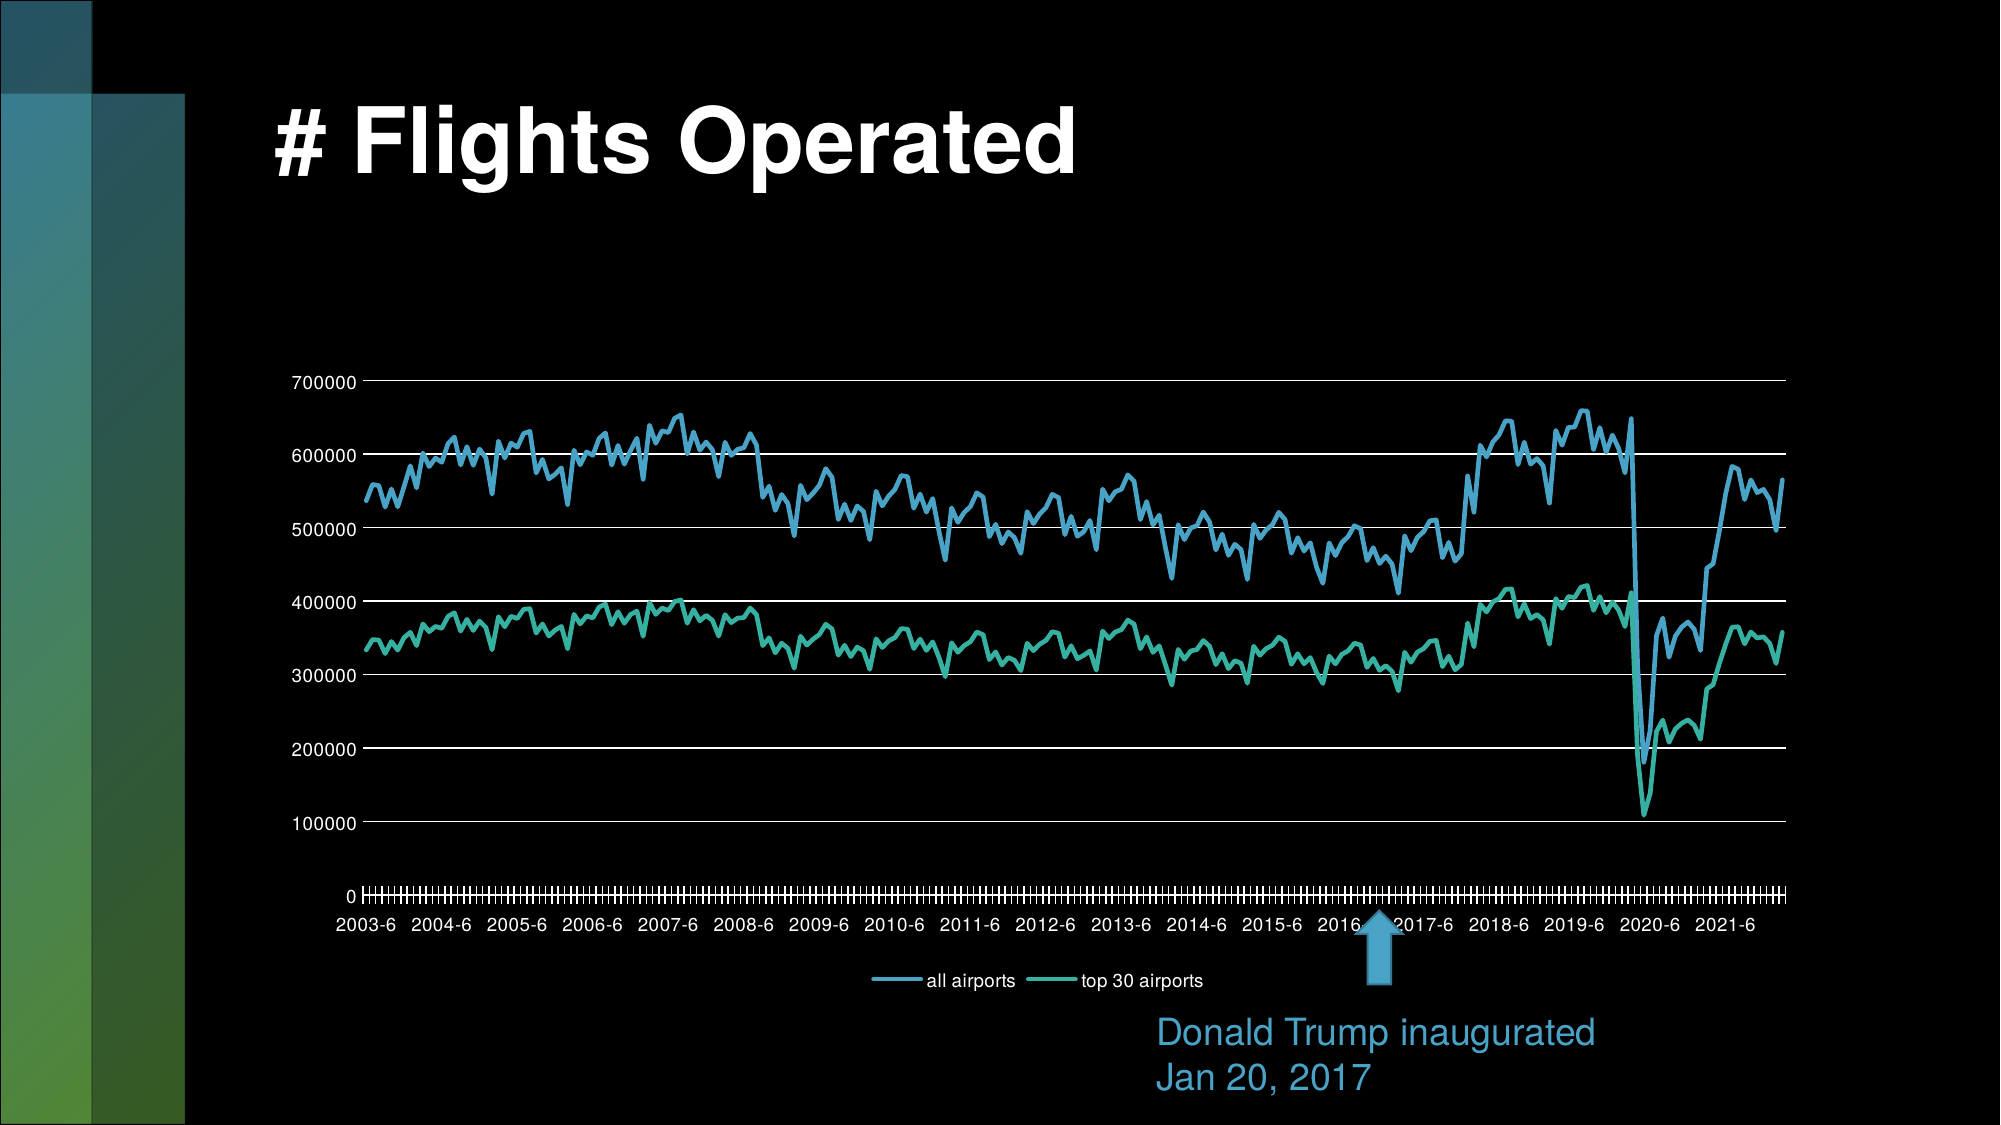

# # Flights Operated

### Chart

| Category | all airports | top 30 airports |
|---|---|---|
| 2003-6 | 536496.0 | 333348.0 |
| 2003-7 | 558568.0 | 347438.0 |
| 2003-8 | 556984.0 | 346804.0 |
| 2003-9 | 527714.0 | 328397.0 |
| 2003-10 | 552370.0 | 344763.0 |
| 2003-11 | 528171.0 | 333149.0 |
| 2003-12 | 555495.0 | 349972.0 |
| 2004-1 | 583987.0 | 357300.0 |
| 2004-2 | 553876.0 | 339244.0 |
| 2004-3 | 601412.0 | 368742.0 |
| 2004-4 | 582970.0 | 358130.0 |
| 2004-5 | 594457.0 | 365353.0 |
| 2004-6 | 588792.0 | 362704.0 |
| 2004-7 | 614166.0 | 378955.0 |
| 2004-8 | 623107.0 | 384022.0 |
| 2004-9 | 585125.0 | 358899.0 |
| 2004-10 | 610037.0 | 374890.0 |
| 2004-11 | 584610.0 | 359778.0 |
| 2004-12 | 606731.0 | 372612.0 |
| 2005-1 | 594923.0 | 363899.0 |
| 2005-2 | 545332.0 | 333604.0 |
| 2005-3 | 617540.0 | 378477.0 |
| 2005-4 | 594492.0 | 364765.0 |
| 2005-5 | 614802.0 | 379096.0 |
| 2005-6 | 609195.0 | 376164.0 |
| 2005-7 | 627961.0 | 388507.0 |
| 2005-8 | 630904.0 | 389489.0 |
| 2005-9 | 574253.0 | 356195.0 |
| 2005-10 | 592712.0 | 368763.0 |
| 2005-11 | 566138.0 | 352293.0 |
| 2005-12 | 572343.0 | 360181.0 |
| 2006-1 | 581287.0 | 365381.0 |
| 2006-2 | 531247.0 | 334836.0 |
| 2006-3 | 605217.0 | 381754.0 |
| 2006-4 | 585351.0 | 368746.0 |
| 2006-5 | 602919.0 | 379588.0 |
| 2006-6 | 598315.0 | 376933.0 |
| 2006-7 | 621244.0 | 391597.0 |
| 2006-8 | 628732.0 | 395914.0 |
| 2006-9 | 584937.0 | 367801.0 |
| 2006-10 | 611718.0 | 385282.0 |
| 2006-11 | 586197.0 | 369676.0 |
| 2006-12 | 604758.0 | 381556.0 |
| 2007-1 | 621559.0 | 385978.0 |
| 2007-2 | 565604.0 | 351760.0 |
| 2007-3 | 639209.0 | 397762.0 |
| 2007-4 | 614648.0 | 381656.0 |
| 2007-5 | 631609.0 | 390316.0 |
| 2007-6 | 629280.0 | 386967.0 |
| 2007-7 | 648560.0 | 399187.0 |
| 2007-8 | 653279.0 | 401378.0 |
| 2007-9 | 600187.0 | 369585.0 |
| 2007-10 | 629992.0 | 388134.0 |
| 2007-11 | 605149.0 | 372908.0 |
| 2007-12 | 616382.0 | 380475.0 |
| 2008-1 | 605763.0 | 373505.0 |
| 2008-2 | 569231.0 | 352147.0 |
| 2008-3 | 616083.0 | 381413.0 |
| 2008-4 | 598126.0 | 370468.0 |
| 2008-5 | 606292.0 | 376586.0 |
| 2008-6 | 608665.0 | 377305.0 |
| 2008-7 | 627931.0 | 390343.0 |
| 2008-8 | 612277.0 | 381333.0 |
| 2008-9 | 540906.0 | 339117.0 |
| 2008-10 | 556205.0 | 349873.0 |
| 2008-11 | 523271.0 | 329312.0 |
| 2008-12 | 544956.0 | 342524.0 |
| 2009-1 | 532337.0 | 335333.0 |
| 2009-2 | 488410.0 | 308400.0 |
| 2009-3 | 557420.0 | 352025.0 |
| 2009-4 | 537792.0 | 339977.0 |
| 2009-5 | 546832.0 | 347951.0 |
| 2009-6 | 557594.0 | 354338.0 |
| 2009-7 | 580133.0 | 368357.0 |
| 2009-8 | 568301.0 | 361877.0 |
| 2009-9 | 510852.0 | 326102.0 |
| 2009-10 | 531799.0 | 339668.0 |
| 2009-11 | 509540.0 | 324342.0 |
| 2009-12 | 529269.0 | 337231.0 |
| 2010-1 | 521806.0 | 332202.0 |
| 2010-2 | 483268.0 | 306894.0 |
| 2010-3 | 549261.0 | 348503.0 |
| 2010-4 | 529330.0 | 336660.0 |
| 2010-5 | 542747.0 | 345677.0 |
| 2010-6 | 551686.0 | 350044.0 |
| 2010-7 | 570788.0 | 362414.0 |
| 2010-8 | 569217.0 | 361551.0 |
| 2010-9 | 526107.0 | 335239.0 |
| 2010-10 | 545518.0 | 348058.0 |
| 2010-11 | 520999.0 | 332678.0 |
| 2010-12 | 539382.0 | 344271.0 |
| 2011-1 | 494400.0 | 322888.0 |
| 2011-2 | 455515.0 | 296801.0 |
| 2011-3 | 526687.0 | 343007.0 |
| 2011-4 | 507024.0 | 330035.0 |
| 2011-5 | 520612.0 | 339260.0 |
| 2011-6 | 528587.0 | 344569.0 |
| 2011-7 | 547218.0 | 357702.0 |
| 2011-8 | 541442.0 | 353981.0 |
| 2011-9 | 487468.0 | 320193.0 |
| 2011-10 | 504395.0 | 330569.0 |
| 2011-11 | 478040.0 | 312773.0 |
| 2011-12 | 493888.0 | 323047.0 |
| 2012-1 | 486133.0 | 319106.0 |
| 2012-2 | 464826.0 | 305115.0 |
| 2012-3 | 521628.0 | 342348.0 |
| 2012-4 | 505218.0 | 332294.0 |
| 2012-5 | 518423.0 | 341128.0 |
| 2012-6 | 526933.0 | 346197.0 |
| 2012-7 | 545131.0 | 358194.0 |
| 2012-8 | 540793.0 | 355990.0 |
| 2012-9 | 490199.0 | 323430.0 |
| 2012-10 | 515254.0 | 339018.0 |
| 2012-11 | 488006.0 | 321345.0 |
| 2012-12 | 494218.0 | 325936.0 |
| 2013-1 | 509519.0 | 332003.0 |
| 2013-2 | 469746.0 | 305808.0 |
| 2013-3 | 552312.0 | 358993.0 |
| 2013-4 | 536393.0 | 348911.0 |
| 2013-5 | 548642.0 | 357638.0 |
| 2013-6 | 552141.0 | 360945.0 |
| 2013-7 | 571623.0 | 373828.0 |
| 2013-8 | 562921.0 | 368504.0 |
| 2013-9 | 510805.0 | 334862.0 |
| 2013-10 | 535344.0 | 351011.0 |
| 2013-11 | 503296.0 | 329980.0 |
| 2013-12 | 516739.0 | 338854.0 |
| 2014-1 | 471949.0 | 312895.0 |
| 2014-2 | 430602.0 | 285320.0 |
| 2014-3 | 503757.0 | 334110.0 |
| 2014-4 | 483499.0 | 320666.0 |
| 2014-5 | 499278.0 | 331806.0 |
| 2014-6 | 502617.0 | 333956.0 |
| 2014-7 | 520880.0 | 346038.0 |
| 2014-8 | 507491.0 | 338280.0 |
| 2014-9 | 469489.0 | 313336.0 |
| 2014-10 | 491011.0 | 328175.0 |
| 2014-11 | 462054.0 | 307768.0 |
| 2014-12 | 477183.0 | 318613.0 |
| 2015-1 | 469967.0 | 315208.0 |
| 2015-2 | 429191.0 | 287939.0 |
| 2015-3 | 504311.0 | 338387.0 |
| 2015-4 | 485151.0 | 326004.0 |
| 2015-5 | 496993.0 | 335179.0 |
| 2015-6 | 503897.0 | 339706.0 |
| 2015-7 | 520718.0 | 350742.0 |
| 2015-8 | 510536.0 | 344874.0 |
| 2015-9 | 464946.0 | 313727.0 |
| 2015-10 | 486165.0 | 328112.0 |
| 2015-11 | 467971.0 | 314393.0 |
| 2015-12 | 479230.0 | 322946.0 |
| 2016-1 | 445827.0 | 302512.0 |
| 2016-2 | 423889.0 | 287509.0 |
| 2016-3 | 479122.0 | 324970.0 |
| 2016-4 | 461630.0 | 314277.0 |
| 2016-5 | 479358.0 | 327218.0 |
| 2016-6 | 487637.0 | 331986.0 |
| 2016-7 | 502457.0 | 342443.0 |
| 2016-8 | 498347.0 | 340050.0 |
| 2016-9 | 454876.0 | 309579.0 |
| 2016-10 | 472626.0 | 321816.0 |
| 2016-11 | 450938.0 | 305525.0 |
| 2016-12 | 460948.0 | 311980.0 |
| 2017-1 | 450017.0 | 304079.0 |
| 2017-2 | 410517.0 | 277583.0 |
| 2017-3 | 488597.0 | 330109.0 |
| 2017-4 | 468329.0 | 316566.0 |
| 2017-5 | 486482.0 | 330335.0 |
| 2017-6 | 494266.0 | 335073.0 |
| 2017-7 | 509070.0 | 345059.0 |
| 2017-8 | 510451.0 | 346298.0 |
| 2017-9 | 458723.0 | 310573.0 |
| 2017-10 | 479796.0 | 324891.0 |
| 2017-11 | 454162.0 | 306232.0 |
| 2017-12 | 464205.0 | 313561.0 |
| 2018-1 | 570118.0 | 369926.0 |
| 2018-2 | 520731.0 | 337504.0 |
| 2018-3 | 611987.0 | 395495.0 |
| 2018-4 | 596045.0 | 385033.0 |
| 2018-5 | 616529.0 | 398732.0 |
| 2018-6 | 626193.0 | 403297.0 |
| 2018-7 | 645298.0 | 415669.0 |
| 2018-8 | 644672.0 | 416372.0 |
| 2018-9 | 585749.0 | 378315.0 |
| 2018-10 | 616101.0 | 396070.0 |
| 2018-11 | 586178.0 | 376041.0 |
| 2018-12 | 593842.0 | 381436.0 |
| 2019-1 | 583980.0 | 374326.0 |
| 2019-2 | 533174.0 | 341042.0 |
| 2019-3 | 632072.0 | 403121.0 |
| 2019-4 | 612023.0 | 389865.0 |
| 2019-5 | 636390.0 | 406052.0 |
| 2019-6 | 636691.0 | 404606.0 |
| 2019-7 | 659029.0 | 418740.0 |
| 2019-8 | 658461.0 | 421059.0 |
| 2019-9 | 605979.0 | 387146.0 |
| 2019-10 | 636014.0 | 405926.0 |
| 2019-11 | 602453.0 | 383760.0 |
| 2019-12 | 625763.0 | 398658.0 |
| 2020-1 | 607346.0 | 387477.0 |
| 2020-2 | 574266.0 | 365108.0 |
| 2020-3 | 648221.0 | 411181.0 |
| 2020-4 | 311674.0 | 188638.0 |
| 2020-5 | 180365.0 | 108181.0 |
| 2020-6 | 223729.0 | 138034.0 |
| 2020-7 | 352884.0 | 222087.0 |
| 2020-8 | 376714.0 | 237764.0 |
| 2020-9 | 323347.0 | 207524.0 |
| 2020-10 | 352106.0 | 225668.0 |
| 2020-11 | 364363.0 | 233275.0 |
| 2020-12 | 371357.0 | 238124.0 |
| 2021-1 | 361428.0 | 230505.0 |
| 2021-2 | 332466.0 | 211648.0 |
| 2021-3 | 444476.0 | 280153.0 |
| 2021-4 | 450637.0 | 285907.0 |
| 2021-5 | 495544.0 | 315013.0 |
| 2021-6 | 546124.0 | 341082.0 |
| 2021-7 | 583258.0 | 364235.0 |
| 2021-8 | 579179.0 | 364840.0 |
| 2021-9 | 538050.0 | 341546.0 |
| 2021-10 | 564786.0 | 357734.0 |
| 2021-11 | 547559.0 | 349493.0 |
| 2021-12 | 551885.0 | 351211.0 |
| 2022-1 | 537889.0 | 342009.0 |
| 2022-2 | 495713.0 | 314834.0 |
| 2022-3 | 564853.0 | 357264.0 |
Donald Trump inaugurated Jan 20, 2017